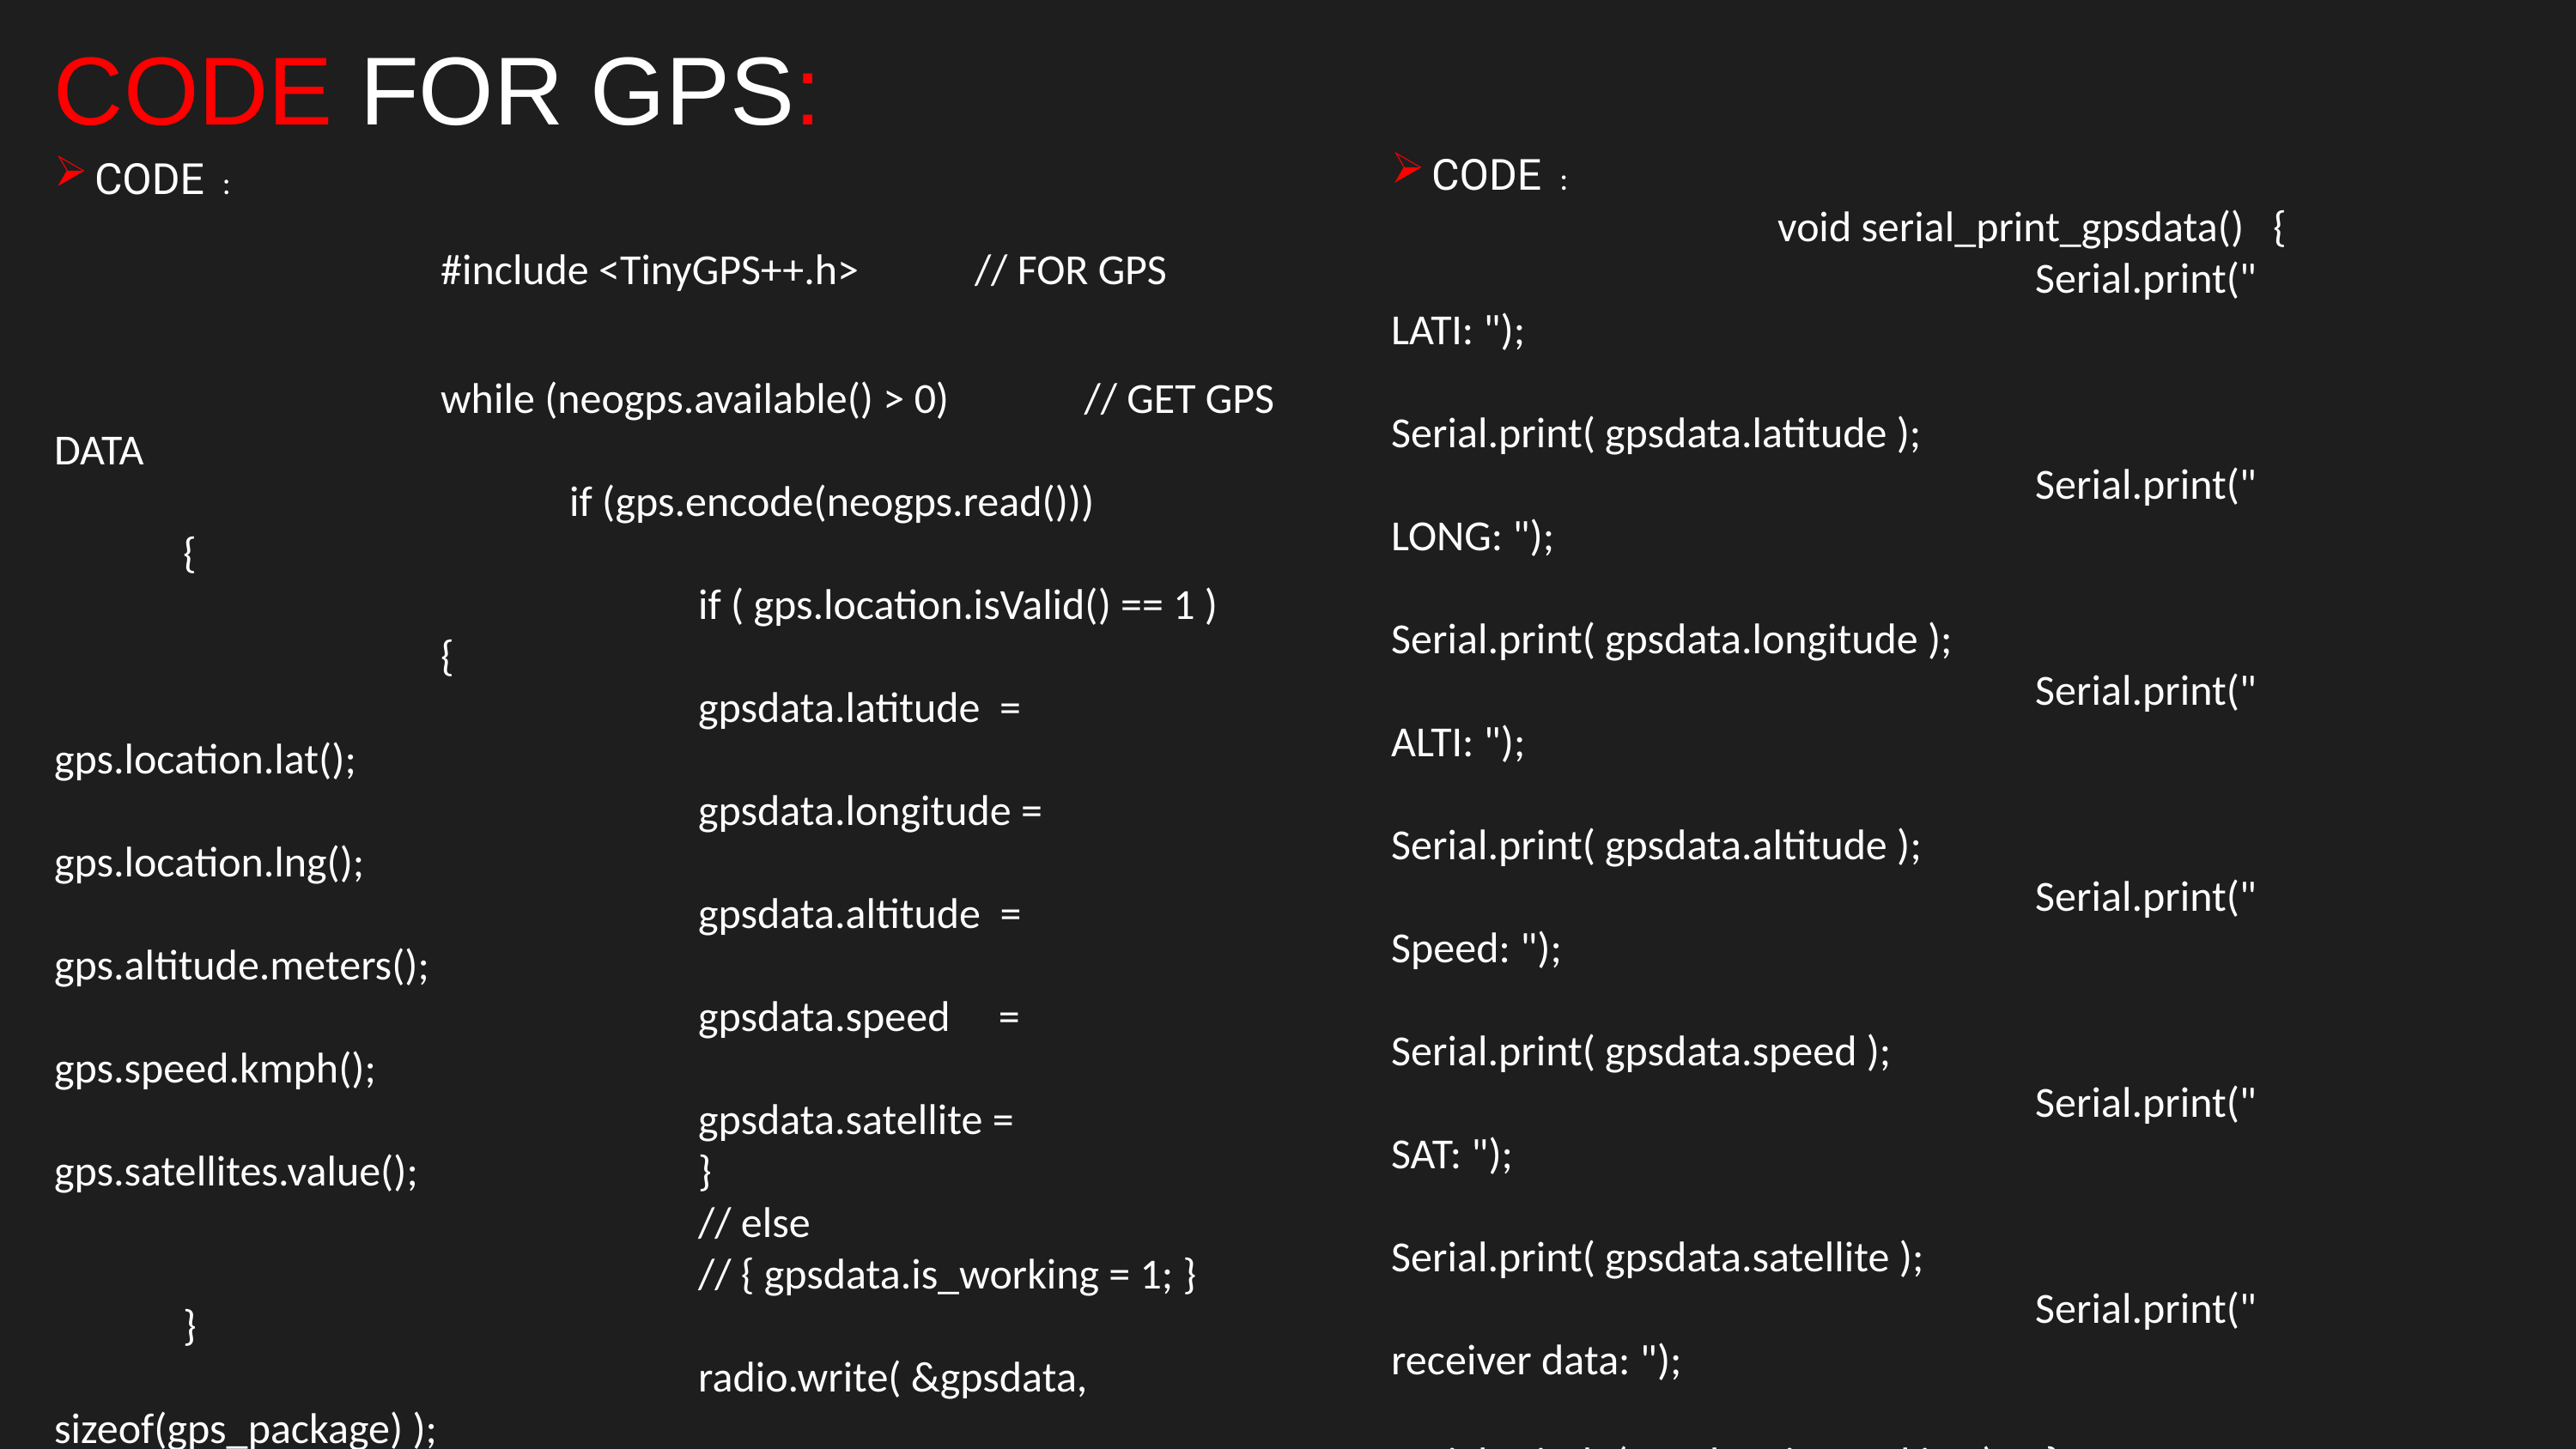

CODE FOR GPS:
HINT: To change this single image.
1- Right Click on top of the image.
2- Choose “Change Picture”
3- Choose option “From a File”
4- Locate your file and open

CODE  :
			void serial_print_gpsdata()   {
					Serial.print(" LATI: ");
					Serial.print( gpsdata.latitude );
					Serial.print(" LONG: ");
					Serial.print( gpsdata.longitude );
					Serial.print(" ALTI: ");
					Serial.print( gpsdata.altitude );
					Serial.print(" Speed: ");
					Serial.print( gpsdata.speed );
					Serial.print(" SAT: ");
					Serial.print( gpsdata.satellite );
					Serial.print(" receiver data: ");
					Serial.println( gpsdata.is_working );    }

CODE  :

			#include <TinyGPS++.h>            // FOR GPS

			while (neogps.available() > 0)              // GET GPS DATA
				if (gps.encode(neogps.read()))		{
					if ( gps.location.isValid() == 1 )			{
					gpsdata.latitude  = gps.location.lat();
					gpsdata.longitude = gps.location.lng();
					gpsdata.altitude  = gps.altitude.meters();
					gpsdata.speed     = gps.speed.kmph();
					gpsdata.satellite = gps.satellites.value();			}
					// else
					// { gpsdata.is_working = 1; }		}
					radio.write( &gpsdata, sizeof(gps_package) );